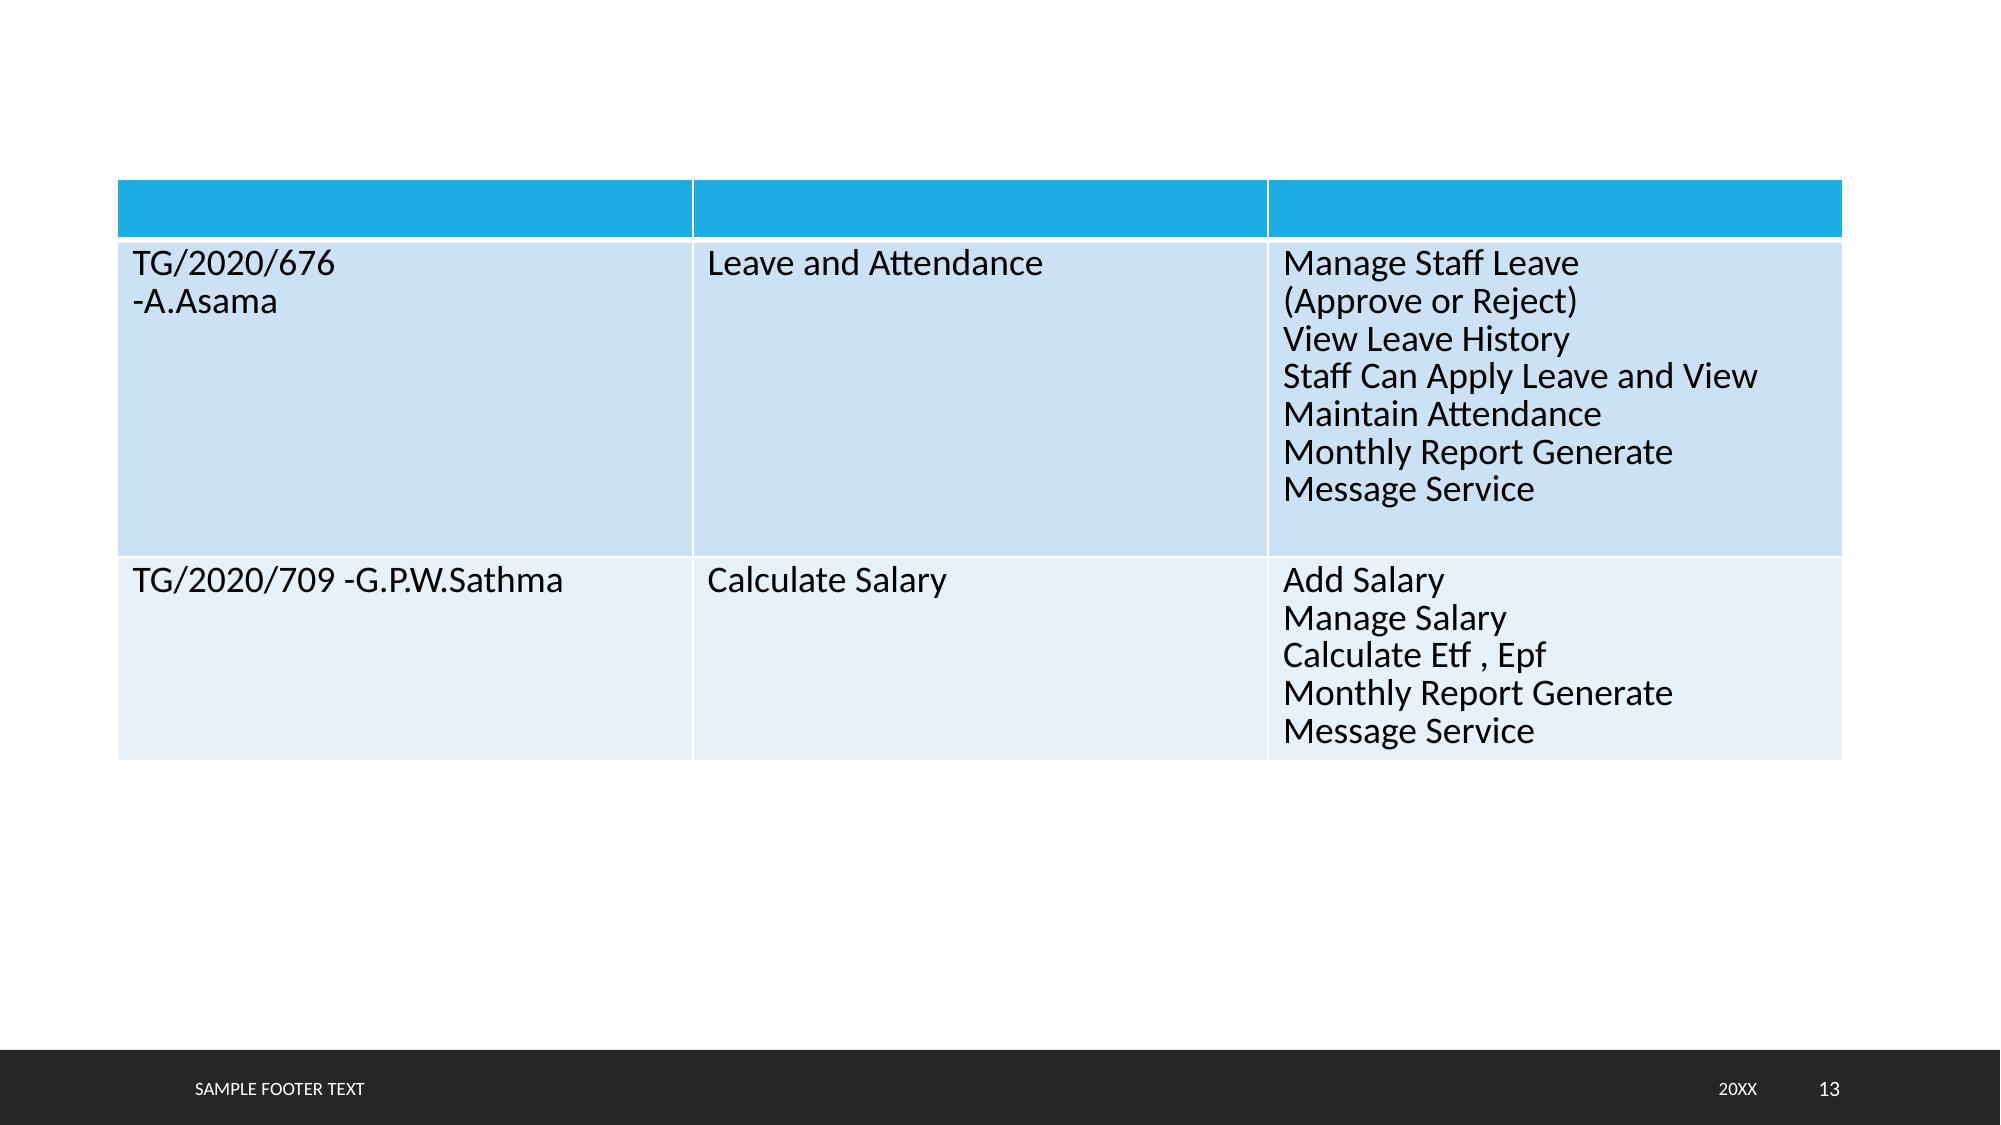

|  |  |  |
| --- | --- | --- |
| TG/2020/676 -A.Asama | Leave and Attendance | Manage Staff Leave (Approve or Reject) View Leave History Staff Can Apply Leave and View Maintain Attendance Monthly Report Generate Message Service |
| TG/2020/709 -G.P.W.Sathma | Calculate Salary | Add Salary Manage Salary Calculate Etf , Epf Monthly Report Generate Message Service |
Sample Footer Text
20XX
13